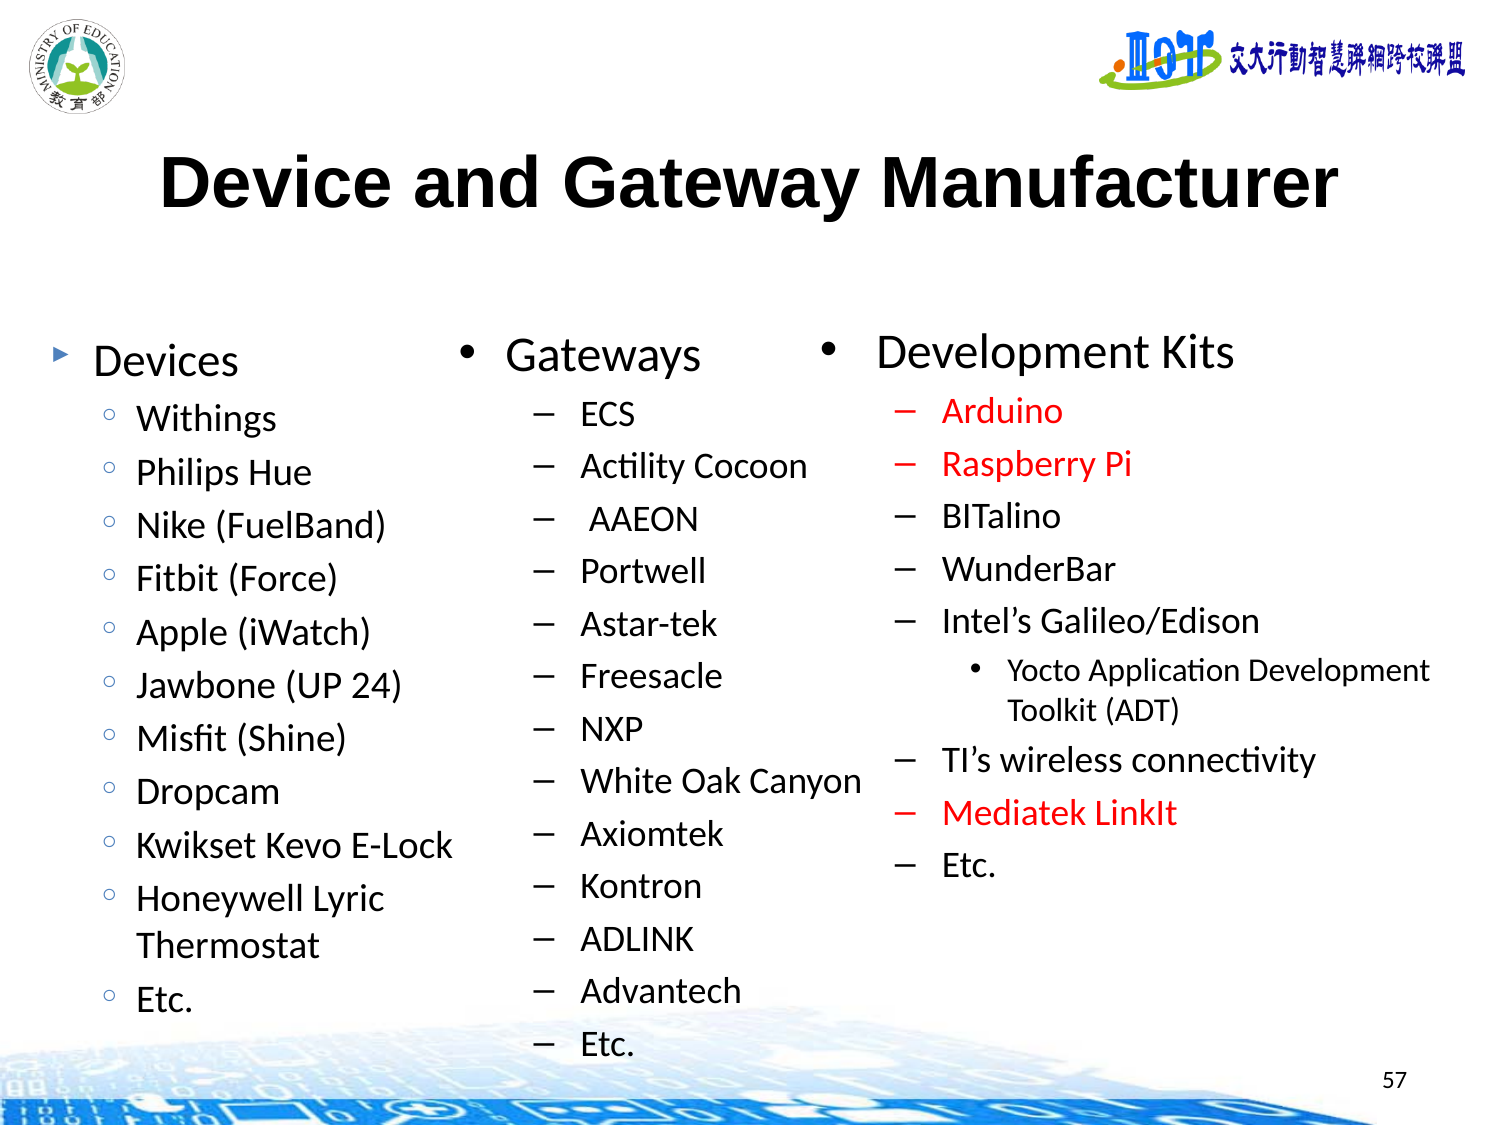

# Device and Gateway Manufacturer
Development Kits
Arduino
Raspberry Pi
BITalino
WunderBar
Intel’s Galileo/Edison
Yocto Application Development Toolkit (ADT)
TI’s wireless connectivity
Mediatek LinkIt
Etc.

Gateways
ECS
Actility Cocoon
 AAEON
Portwell
Astar-tek
Freesacle
NXP
White Oak Canyon
Axiomtek
Kontron
ADLINK
Advantech
Etc.

Devices
Withings
Philips Hue
Nike (FuelBand)
Fitbit (Force)
Apple (iWatch)
Jawbone (UP 24)
Misfit (Shine)
Dropcam
Kwikset Kevo E-Lock
Honeywell Lyric Thermostat
Etc.

57